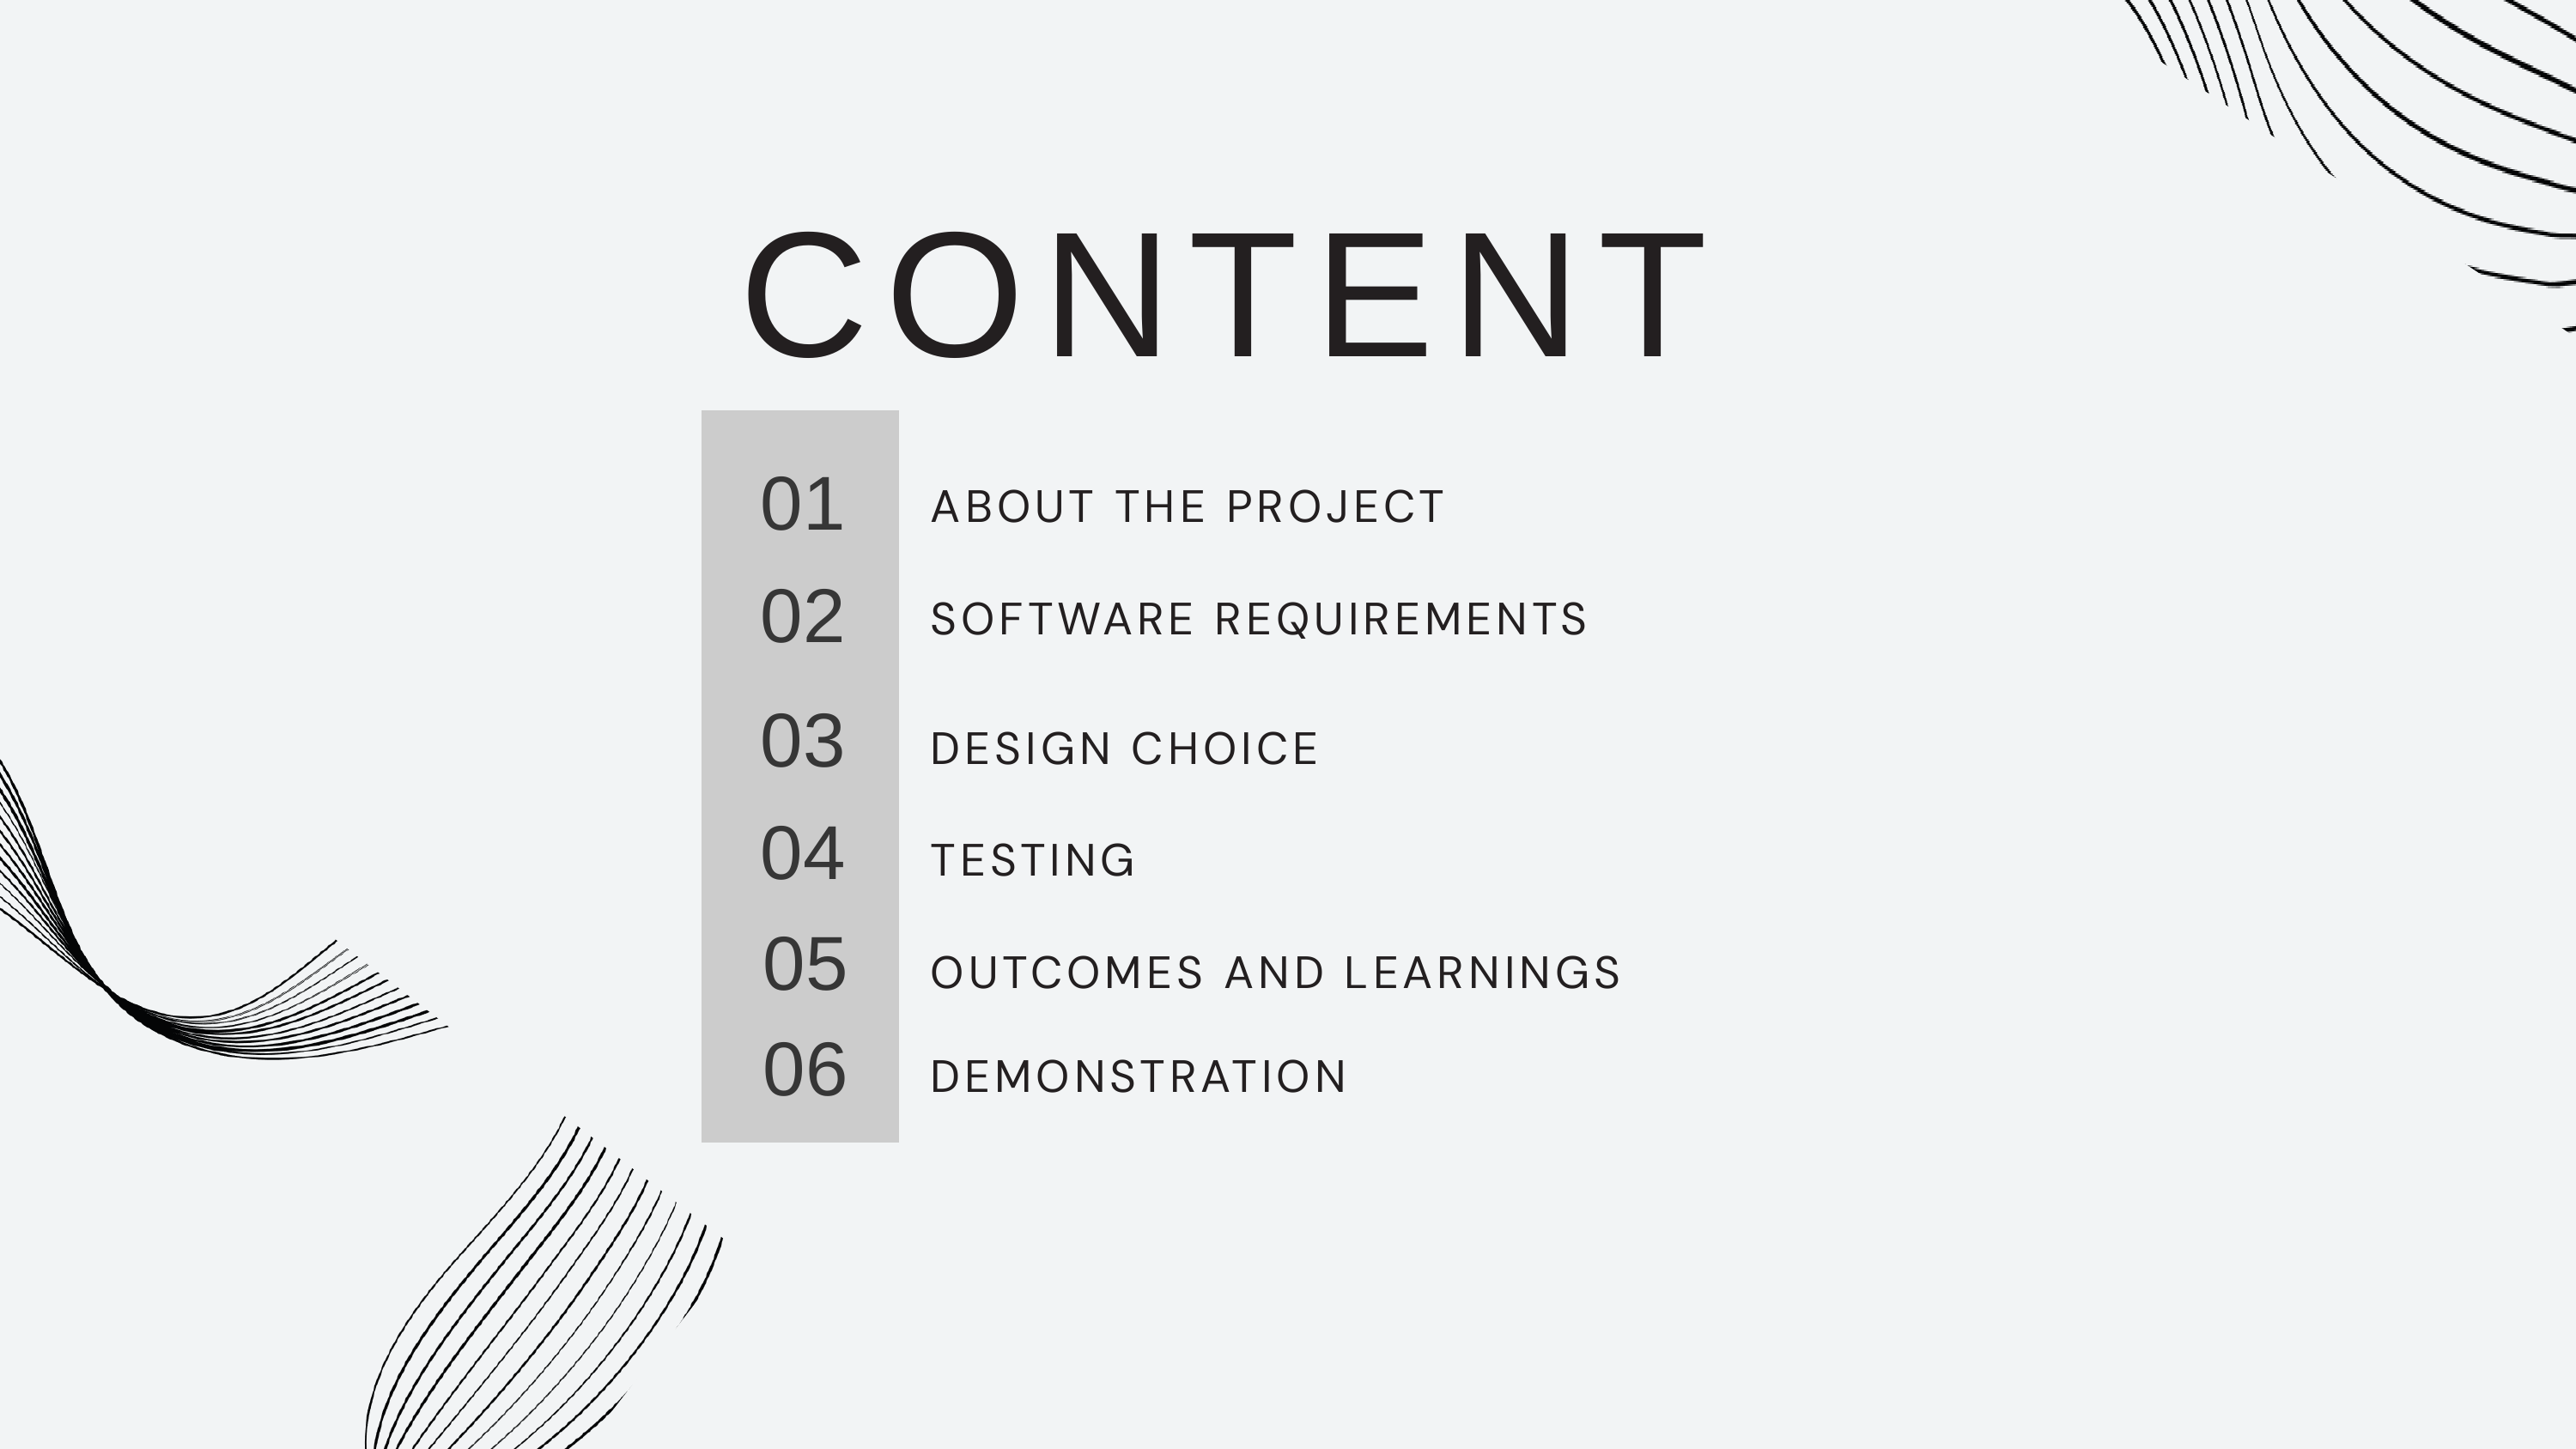

CONTENT

01
ABOUT THE PROJECT
02
SOFTWARE REQUIREMENTS
03
DESIGN CHOICE

04
TESTING
05
OUTCOMES AND LEARNINGS
06
DEMONSTRATION